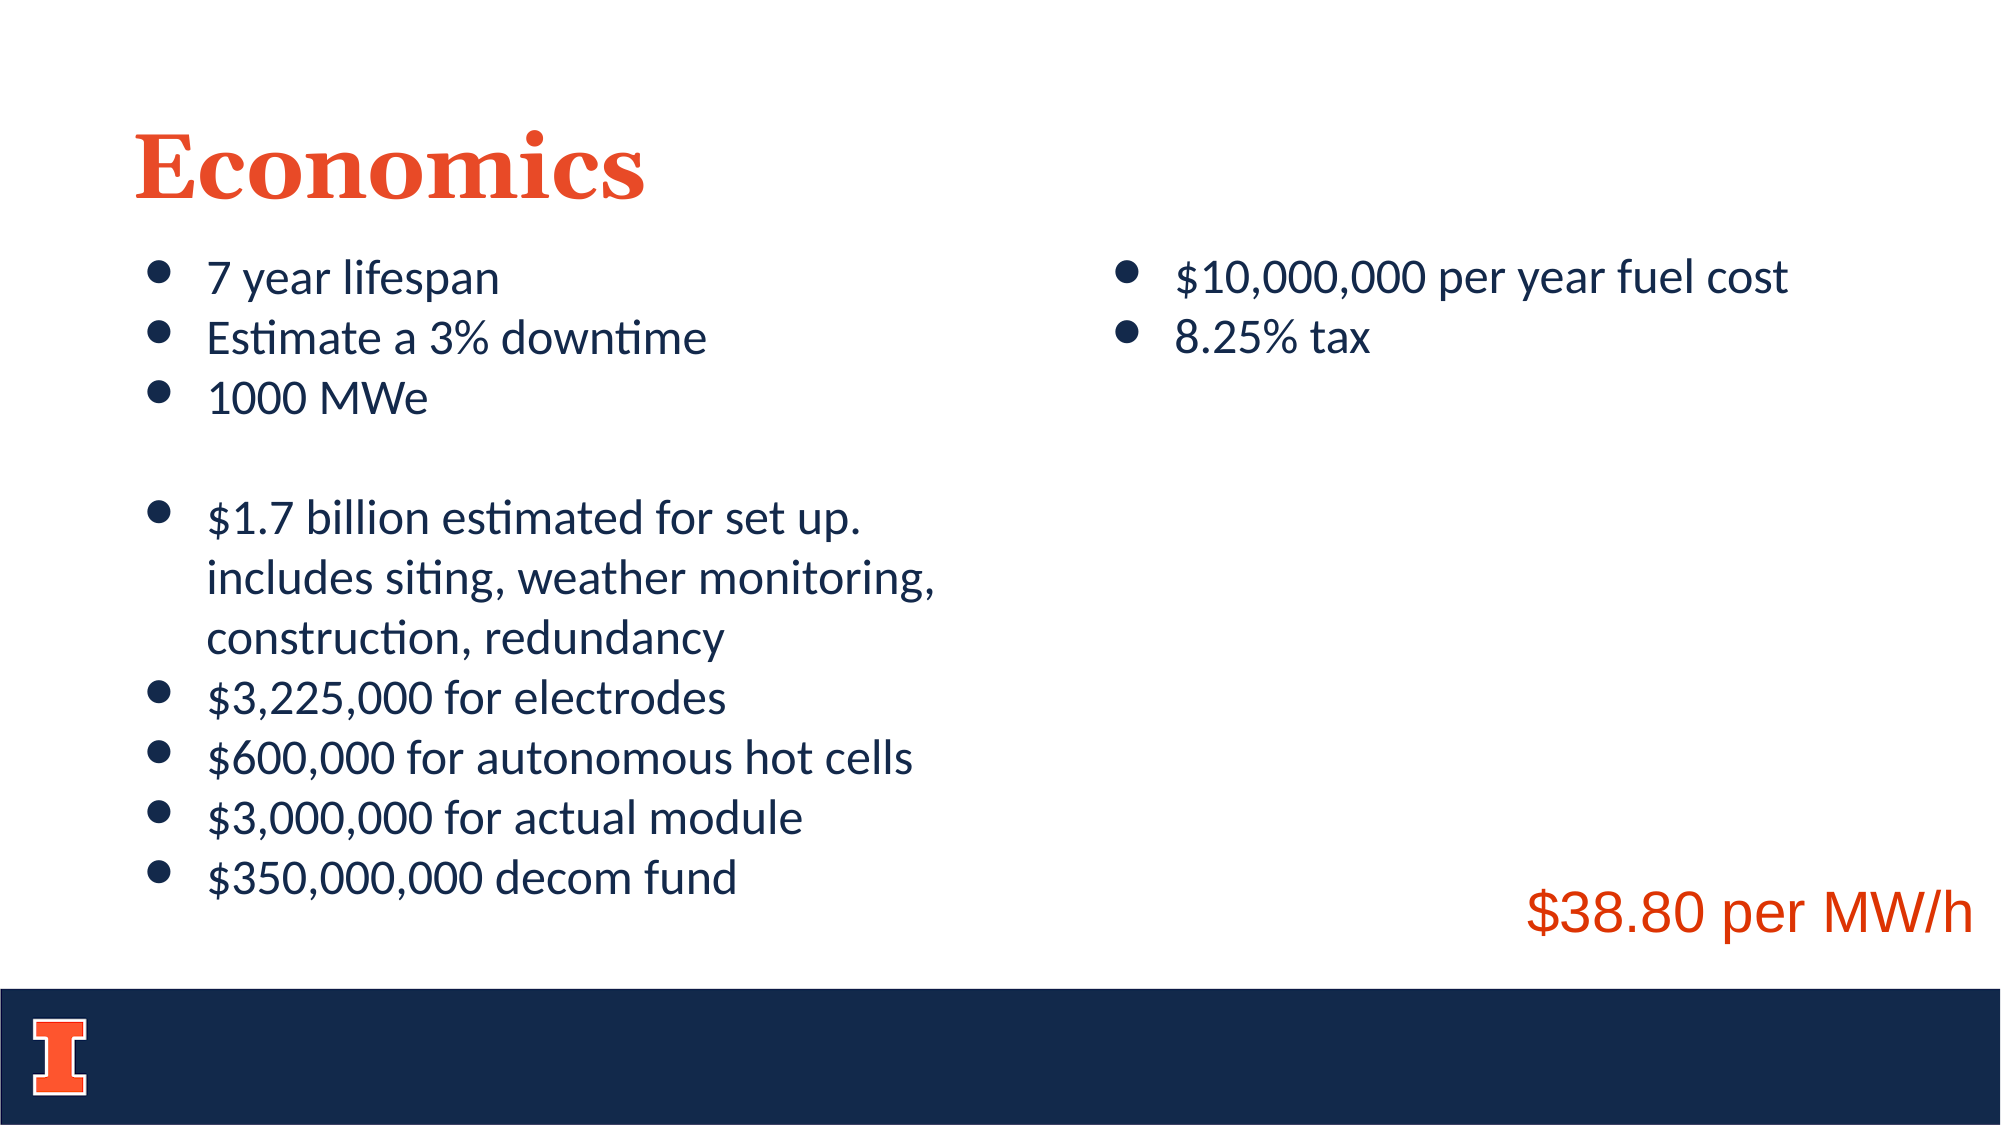

Economics
7 year lifespan
Estimate a 3% downtime
1000 MWe

$1.7 billion estimated for set up. includes siting, weather monitoring, construction, redundancy
$3,225,000 for electrodes
$600,000 for autonomous hot cells
$3,000,000 for actual module
$350,000,000 decom fund

$10,000,000 per year fuel cost
8.25% tax

$38.80 per MW/h